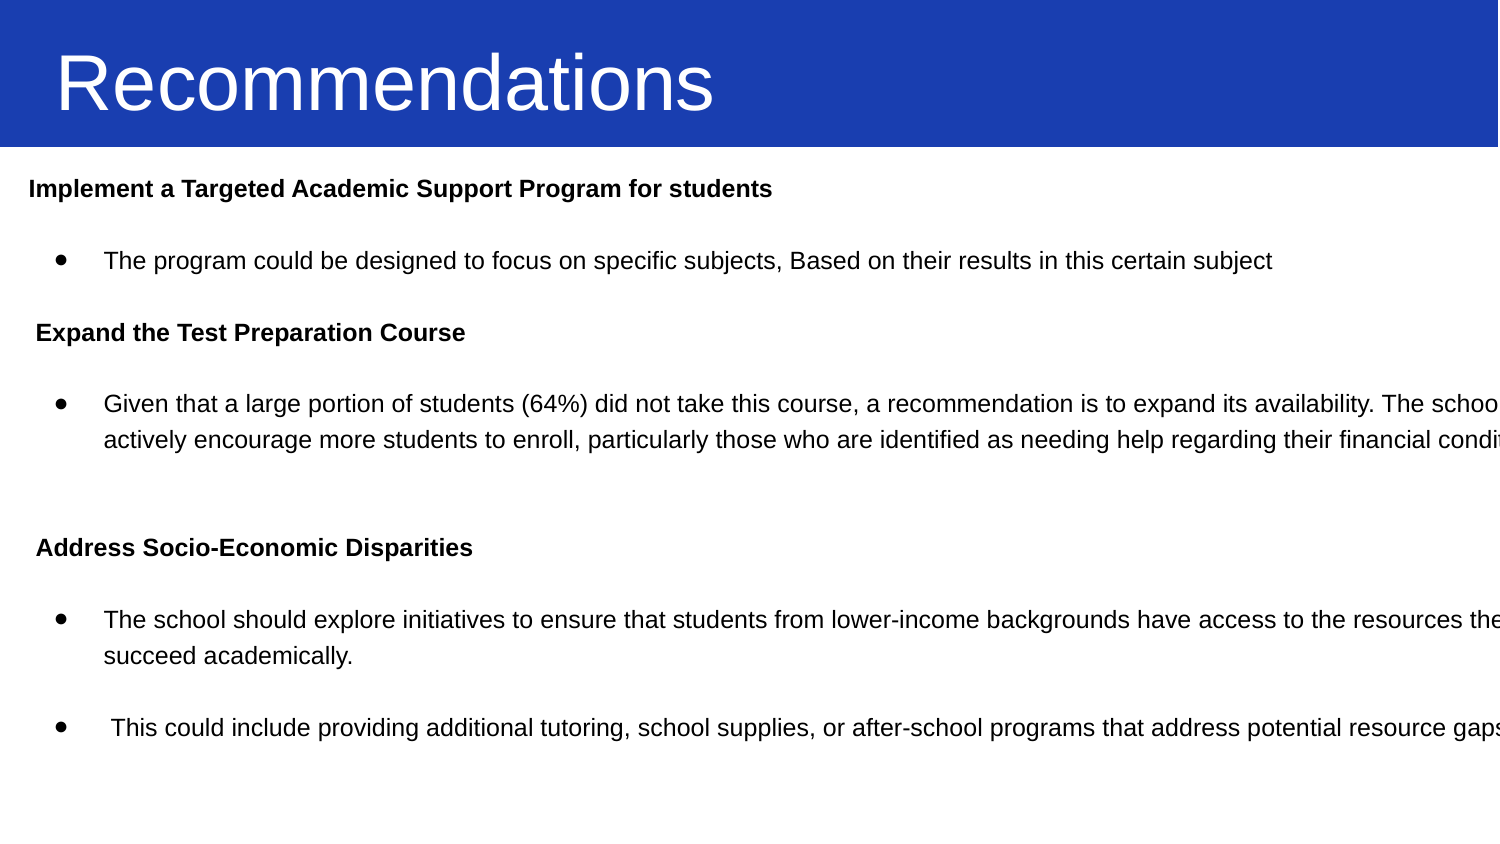

Recommendations

Implement a Targeted Academic Support Program for students

The program could be designed to focus on specific subjects, Based on their results in this certain subject

 Expand the Test Preparation Course

Given that a large portion of students (64%) did not take this course, a recommendation is to expand its availability. The school should actively encourage more students to enroll, particularly those who are identified as needing help regarding their financial condition

 Address Socio-Economic Disparities

The school should explore initiatives to ensure that students from lower-income backgrounds have access to the resources they need to succeed academically.

 This could include providing additional tutoring, school supplies, or after-school programs that address potential resource gaps.